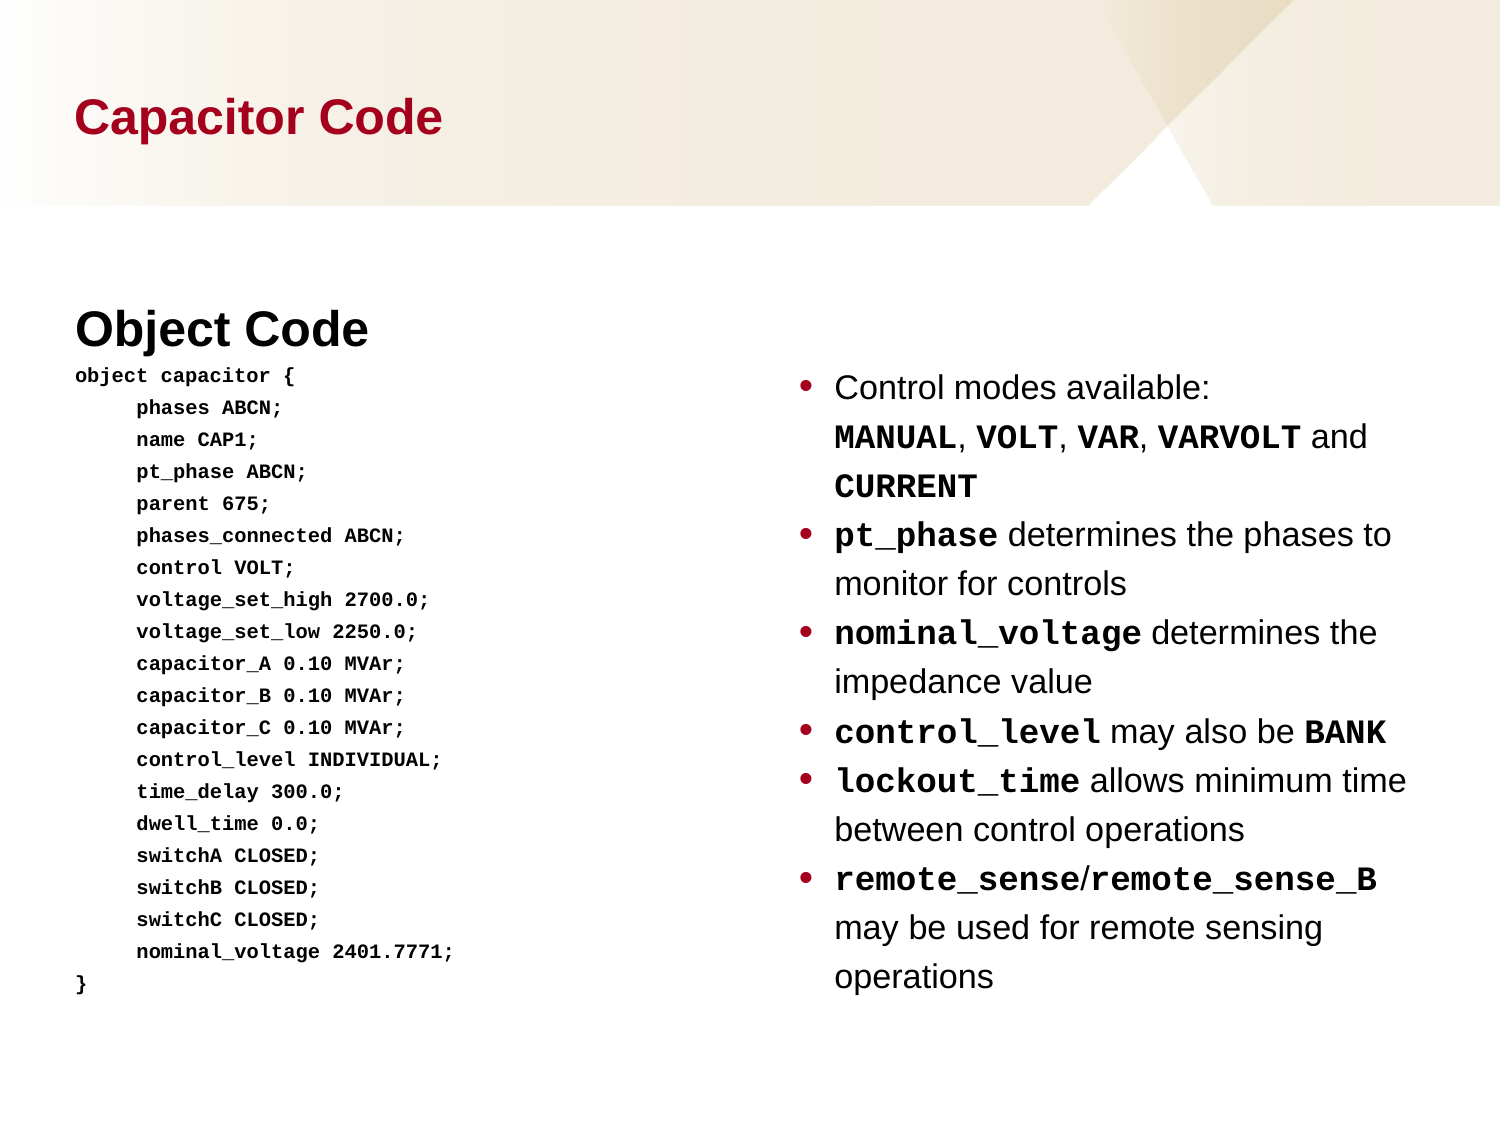

# Capacitor Code
Object Code

object capacitor {
	phases ABCN;
	name CAP1;
	pt_phase ABCN;
	parent 675;
	phases_connected ABCN;
	control VOLT;
	voltage_set_high 2700.0;
	voltage_set_low 2250.0;
	capacitor_A 0.10 MVAr;
	capacitor_B 0.10 MVAr;
	capacitor_C 0.10 MVAr;
	control_level INDIVIDUAL;
   	time_delay 300.0;
	dwell_time 0.0;
	switchA CLOSED;
	switchB CLOSED;
	switchC CLOSED;
	nominal_voltage 2401.7771;
}
Control modes available:
MANUAL, VOLT, VAR, VARVOLT and CURRENT
pt_phase determines the phases to monitor for controls
nominal_voltage determines the impedance value
control_level may also be BANK
lockout_time allows minimum time between control operations
remote_sense/remote_sense_B may be used for remote sensing operations